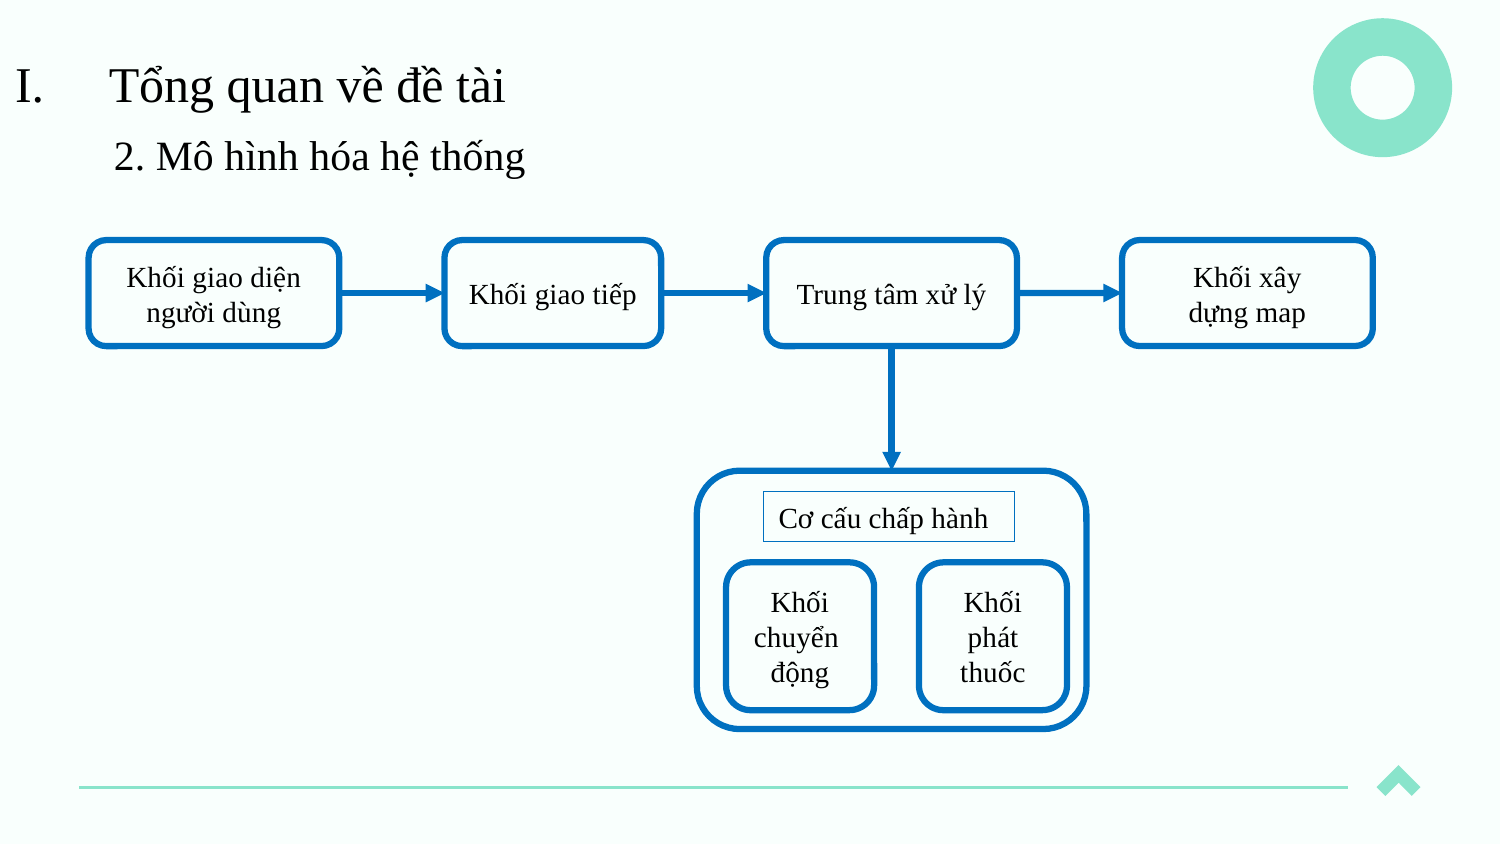

| Tổng quan về đề tài |  |
| --- | --- |
 2. Mô hình hóa hệ thống
Khối xây
dựng map
Khối giao diện người dùng
Khối giao tiếp
Trung tâm xử lý

Cơ cấu chấp hành
Khối
phát
thuốc
Khối
chuyển
động